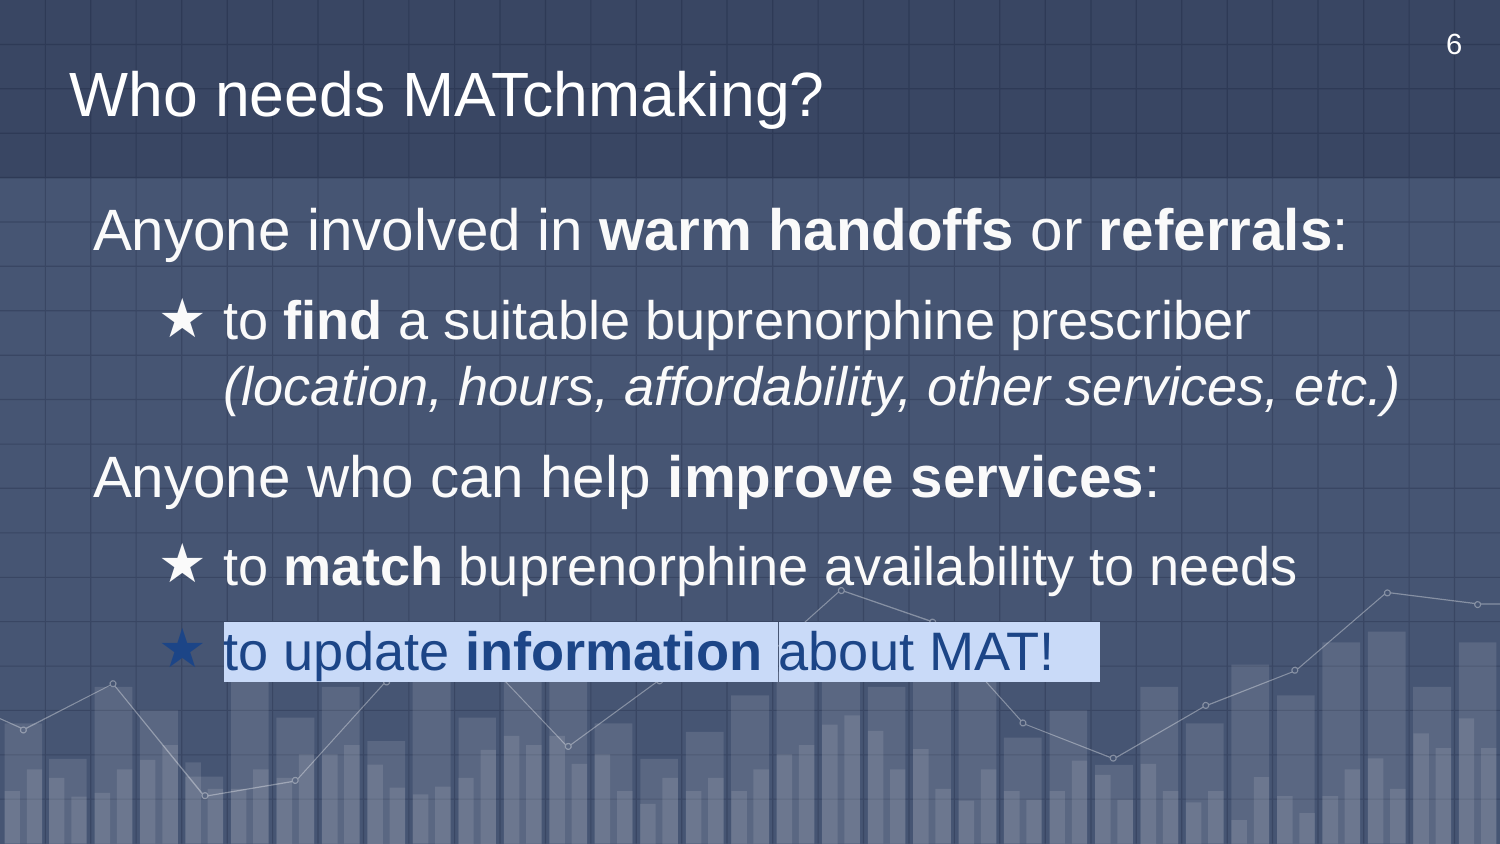

6
# Who needs MATchmaking?
Anyone involved in warm handoffs or referrals:

Anyone who can help improve services:
to find a suitable buprenorphine prescriber
(location, hours, affordability, other services, etc.)

to match buprenorphine availability to needs
to update information about MAT!...